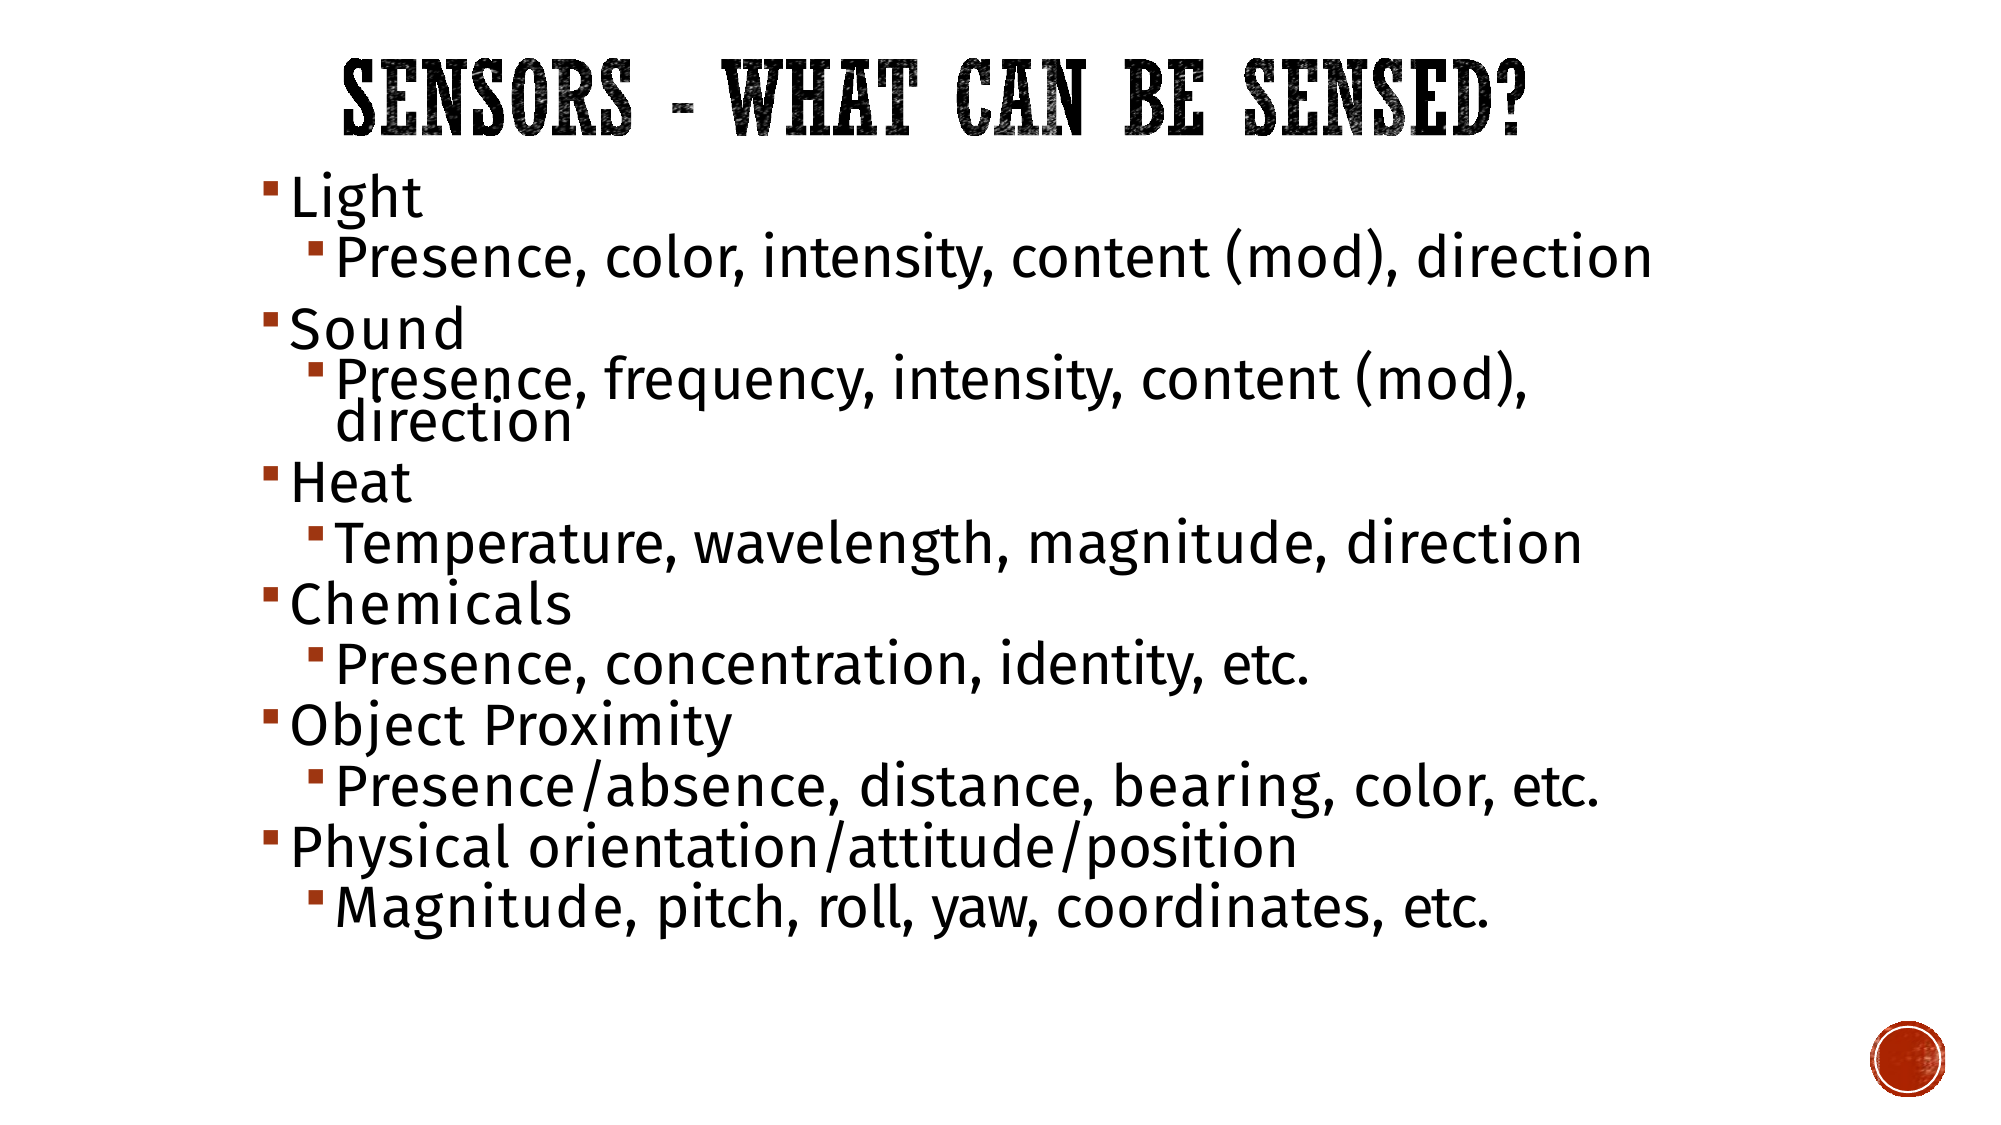

Light
Presence, color, intensity, content (mod), direction
Sound
Presence, frequency, intensity, content (mod),
direction
Heat
Temperature, wavelength, magnitude, direction
Chemicals
Presence, concentration, identity, etc.
Object Proximity
Presence/absence, distance, bearing, color, etc.
Physical orientation/attitude/position
Magnitude, pitch, roll, yaw, coordinates, etc.